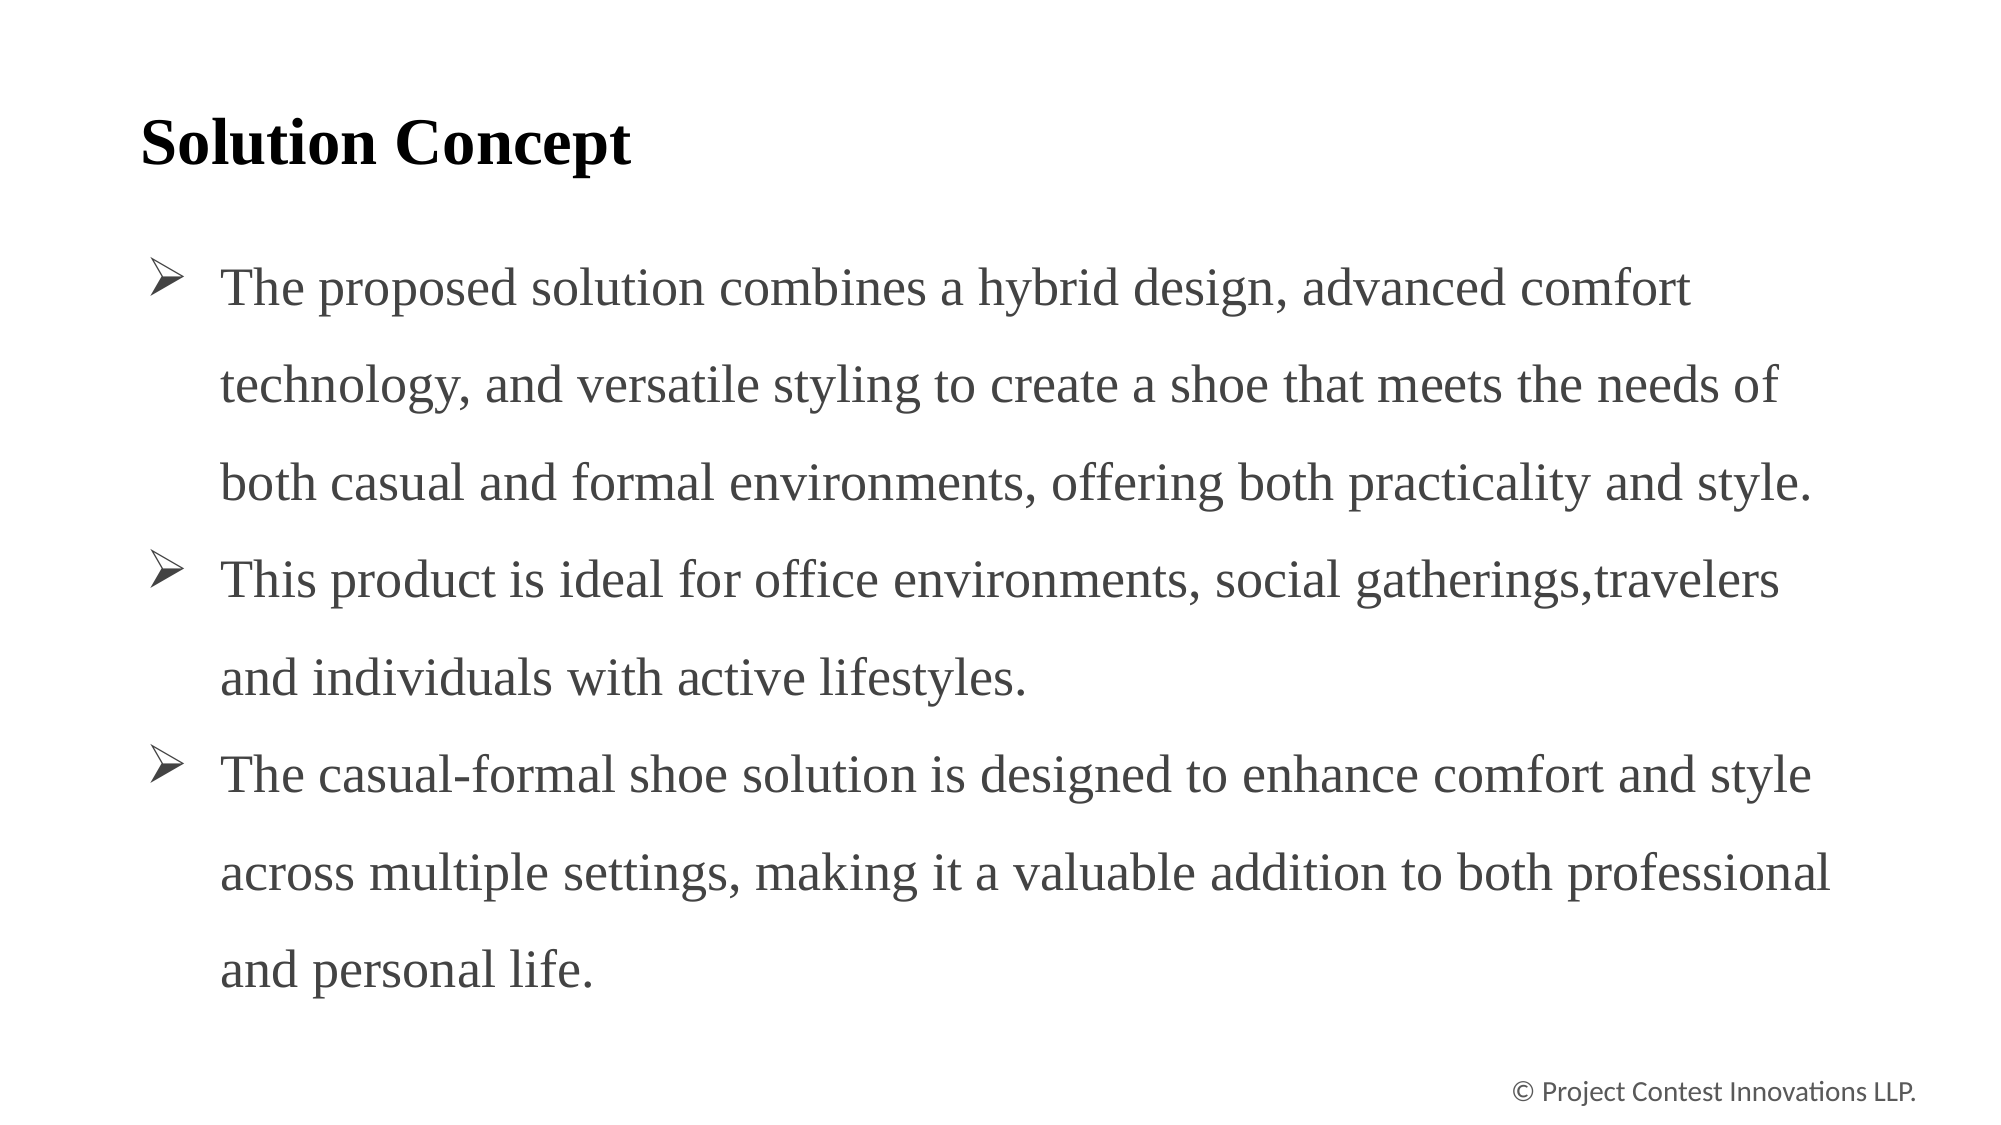

Solution Concept
The proposed solution combines a hybrid design, advanced comfort technology, and versatile styling to create a shoe that meets the needs of both casual and formal environments, offering both practicality and style.
This product is ideal for office environments, social gatherings,travelers and individuals with active lifestyles.
The casual-formal shoe solution is designed to enhance comfort and style across multiple settings, making it a valuable addition to both professional and personal life.